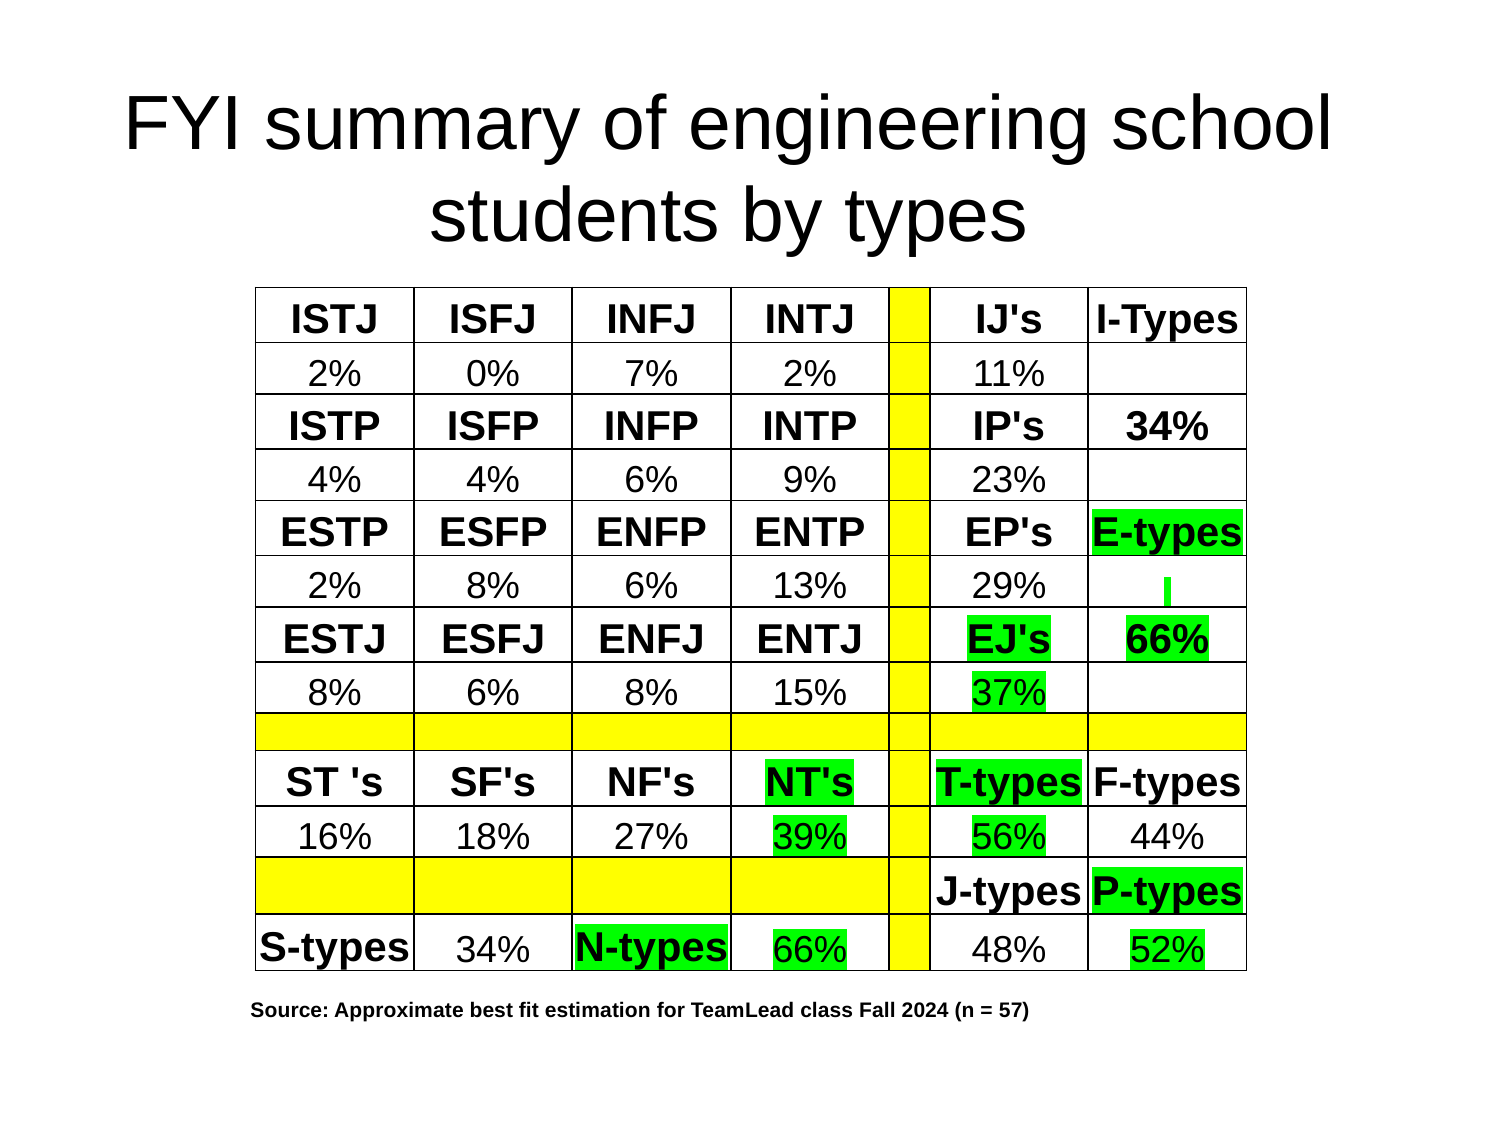

# FYI summary of engineering school students by types
| ISTJ | ISFJ | INFJ | INTJ |  | IJ's | I-Types |
| --- | --- | --- | --- | --- | --- | --- |
| 2% | 0% | 7% | 2% |  | 11% |  |
| ISTP | ISFP | INFP | INTP |  | IP's | 34% |
| 4% | 4% | 6% | 9% |  | 23% |  |
| ESTP | ESFP | ENFP | ENTP |  | EP's | E-types |
| 2% | 8% | 6% | 13% |  | 29% |  |
| ESTJ | ESFJ | ENFJ | ENTJ |  | EJ's | 66% |
| 8% | 6% | 8% | 15% |  | 37% |  |
|  |  |  |  |  |  |  |
| ST 's | SF's | NF's | NT's |  | T-types | F-types |
| 16% | 18% | 27% | 39% |  | 56% | 44% |
|  |  |  |  |  | J-types | P-types |
| S-types | 34% | N-types | 66% |  | 48% | 52% |
Source: Approximate best fit estimation for TeamLead class Fall 2024 (n = 57)